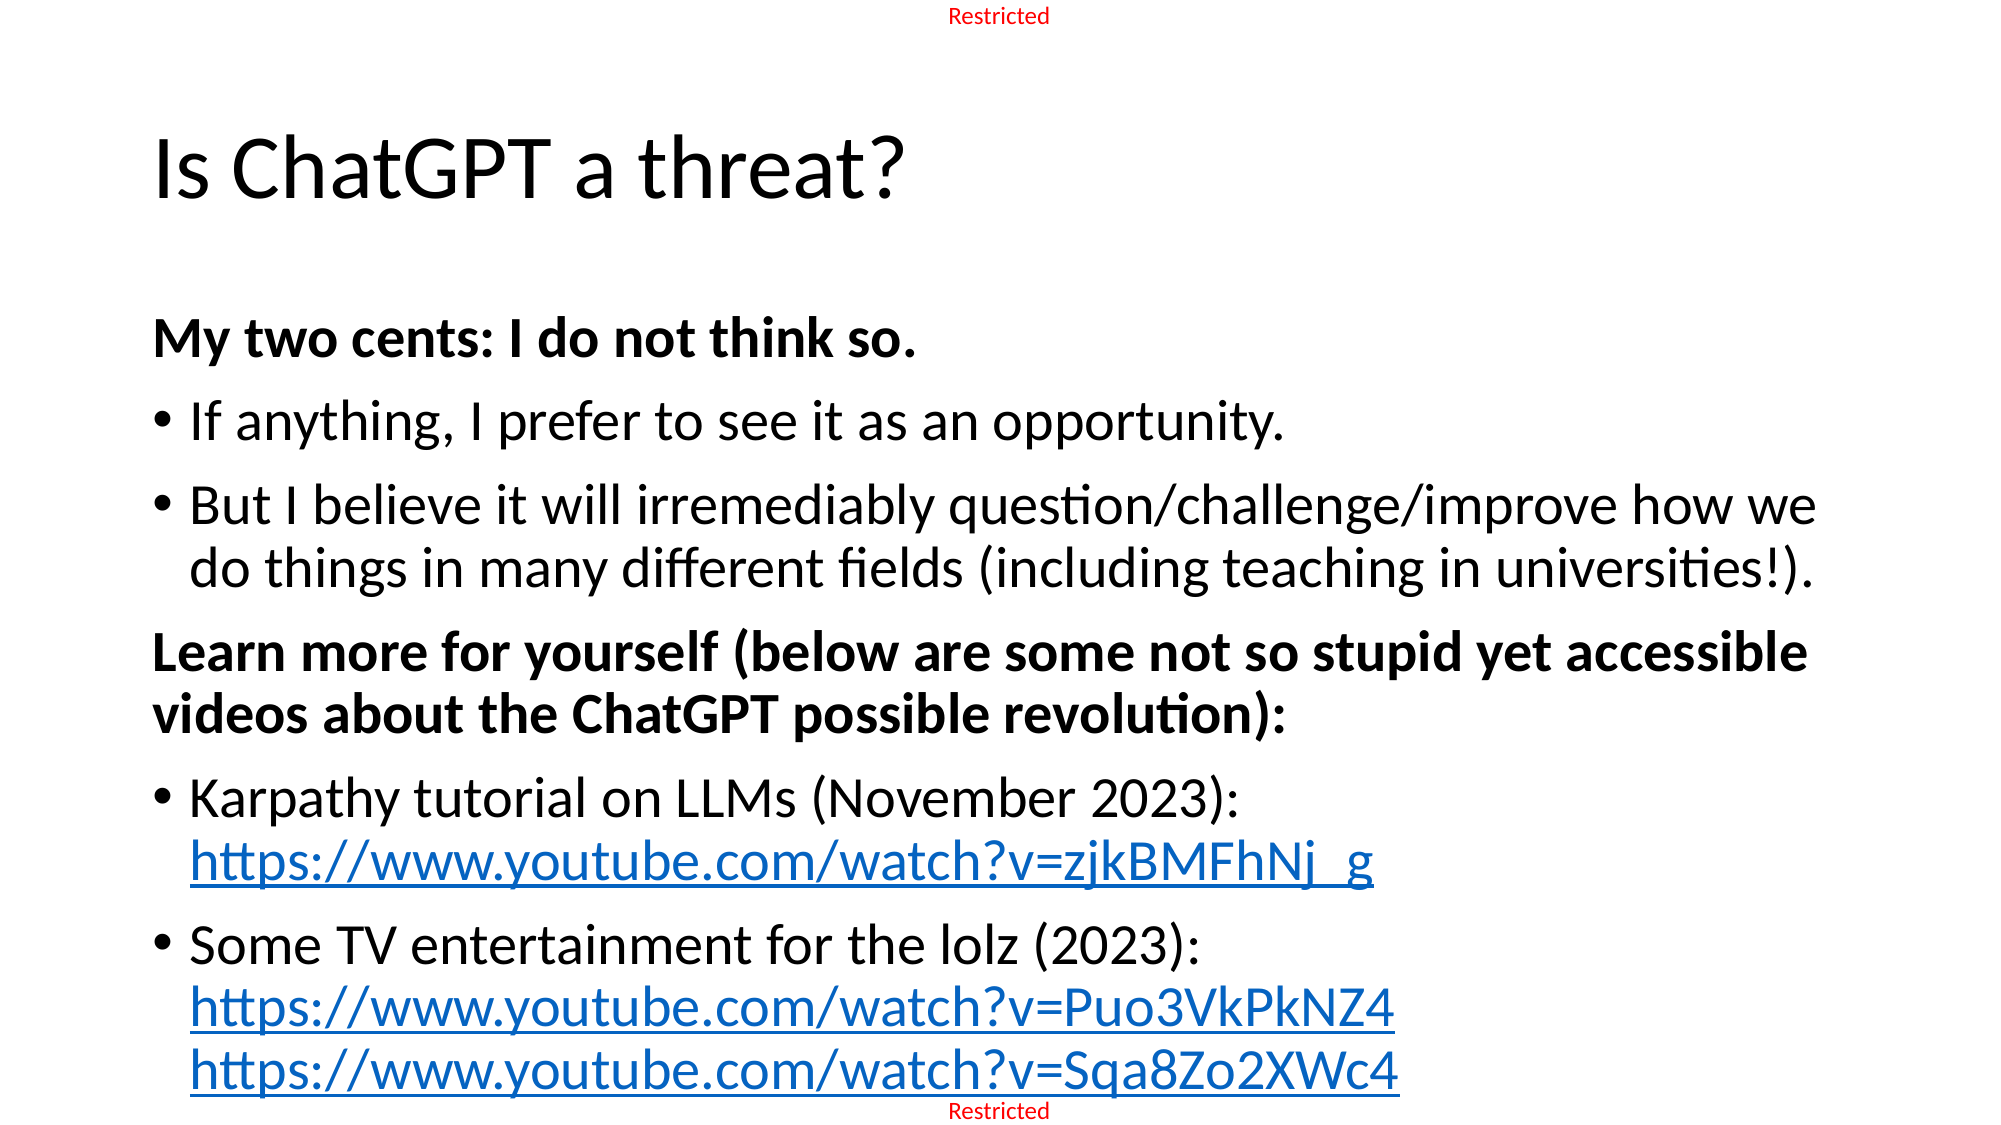

# Is ChatGPT a threat?
My two cents: I do not think so.
If anything, I prefer to see it as an opportunity.
But I believe it will irremediably question/challenge/improve how we do things in many different fields (including teaching in universities!).
Learn more for yourself (below are some not so stupid yet accessible videos about the ChatGPT possible revolution):
Karpathy tutorial on LLMs (November 2023): https://www.youtube.com/watch?v=zjkBMFhNj_g
Some TV entertainment for the lolz (2023):
https://www.youtube.com/watch?v=Puo3VkPkNZ4 https://www.youtube.com/watch?v=Sqa8Zo2XWc4